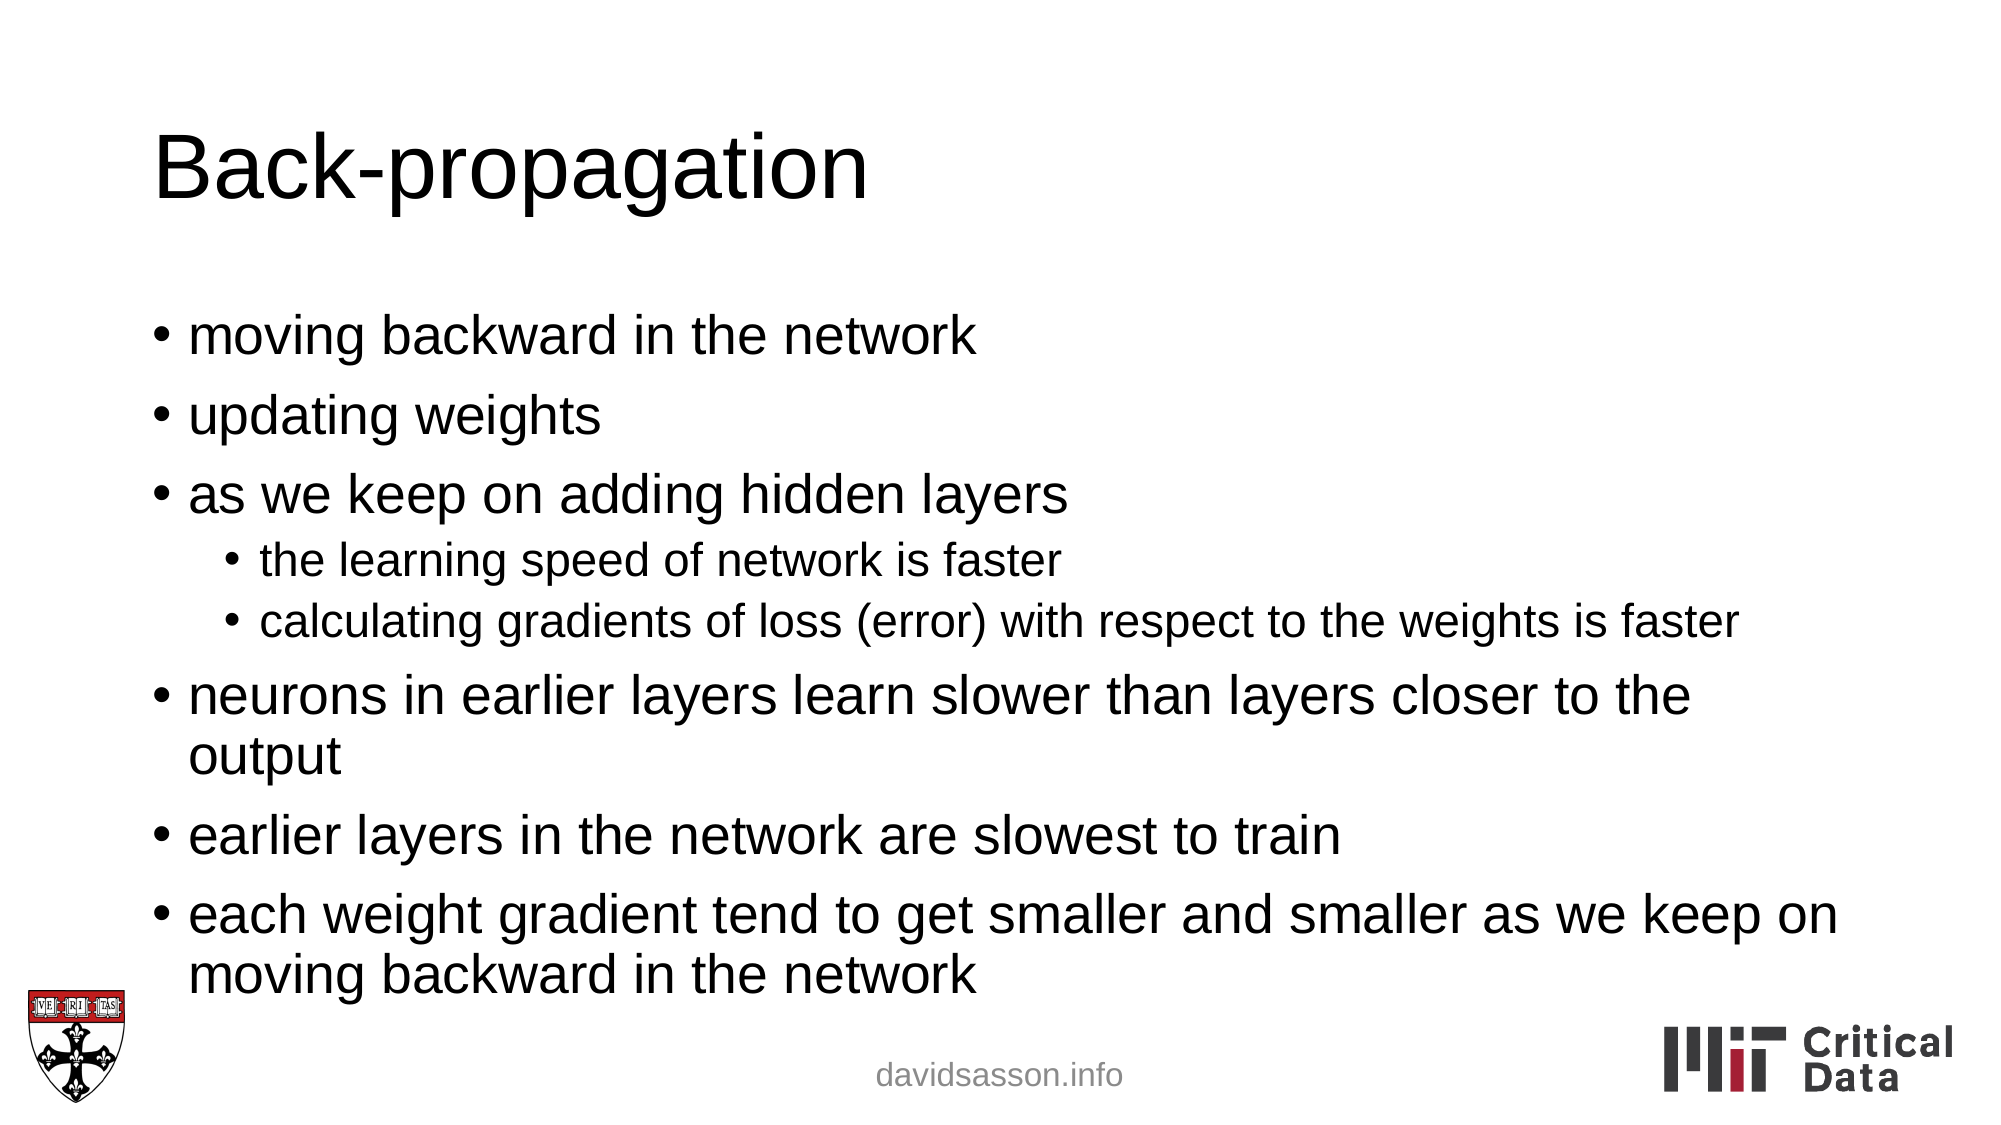

# Back-propagation
moving backward in the network
updating weights
as we keep on adding hidden layers
the learning speed of network is faster
calculating gradients of loss (error) with respect to the weights is faster
neurons in earlier layers learn slower than layers closer to the output
earlier layers in the network are slowest to train
each weight gradient tend to get smaller and smaller as we keep on moving backward in the network
davidsasson.info